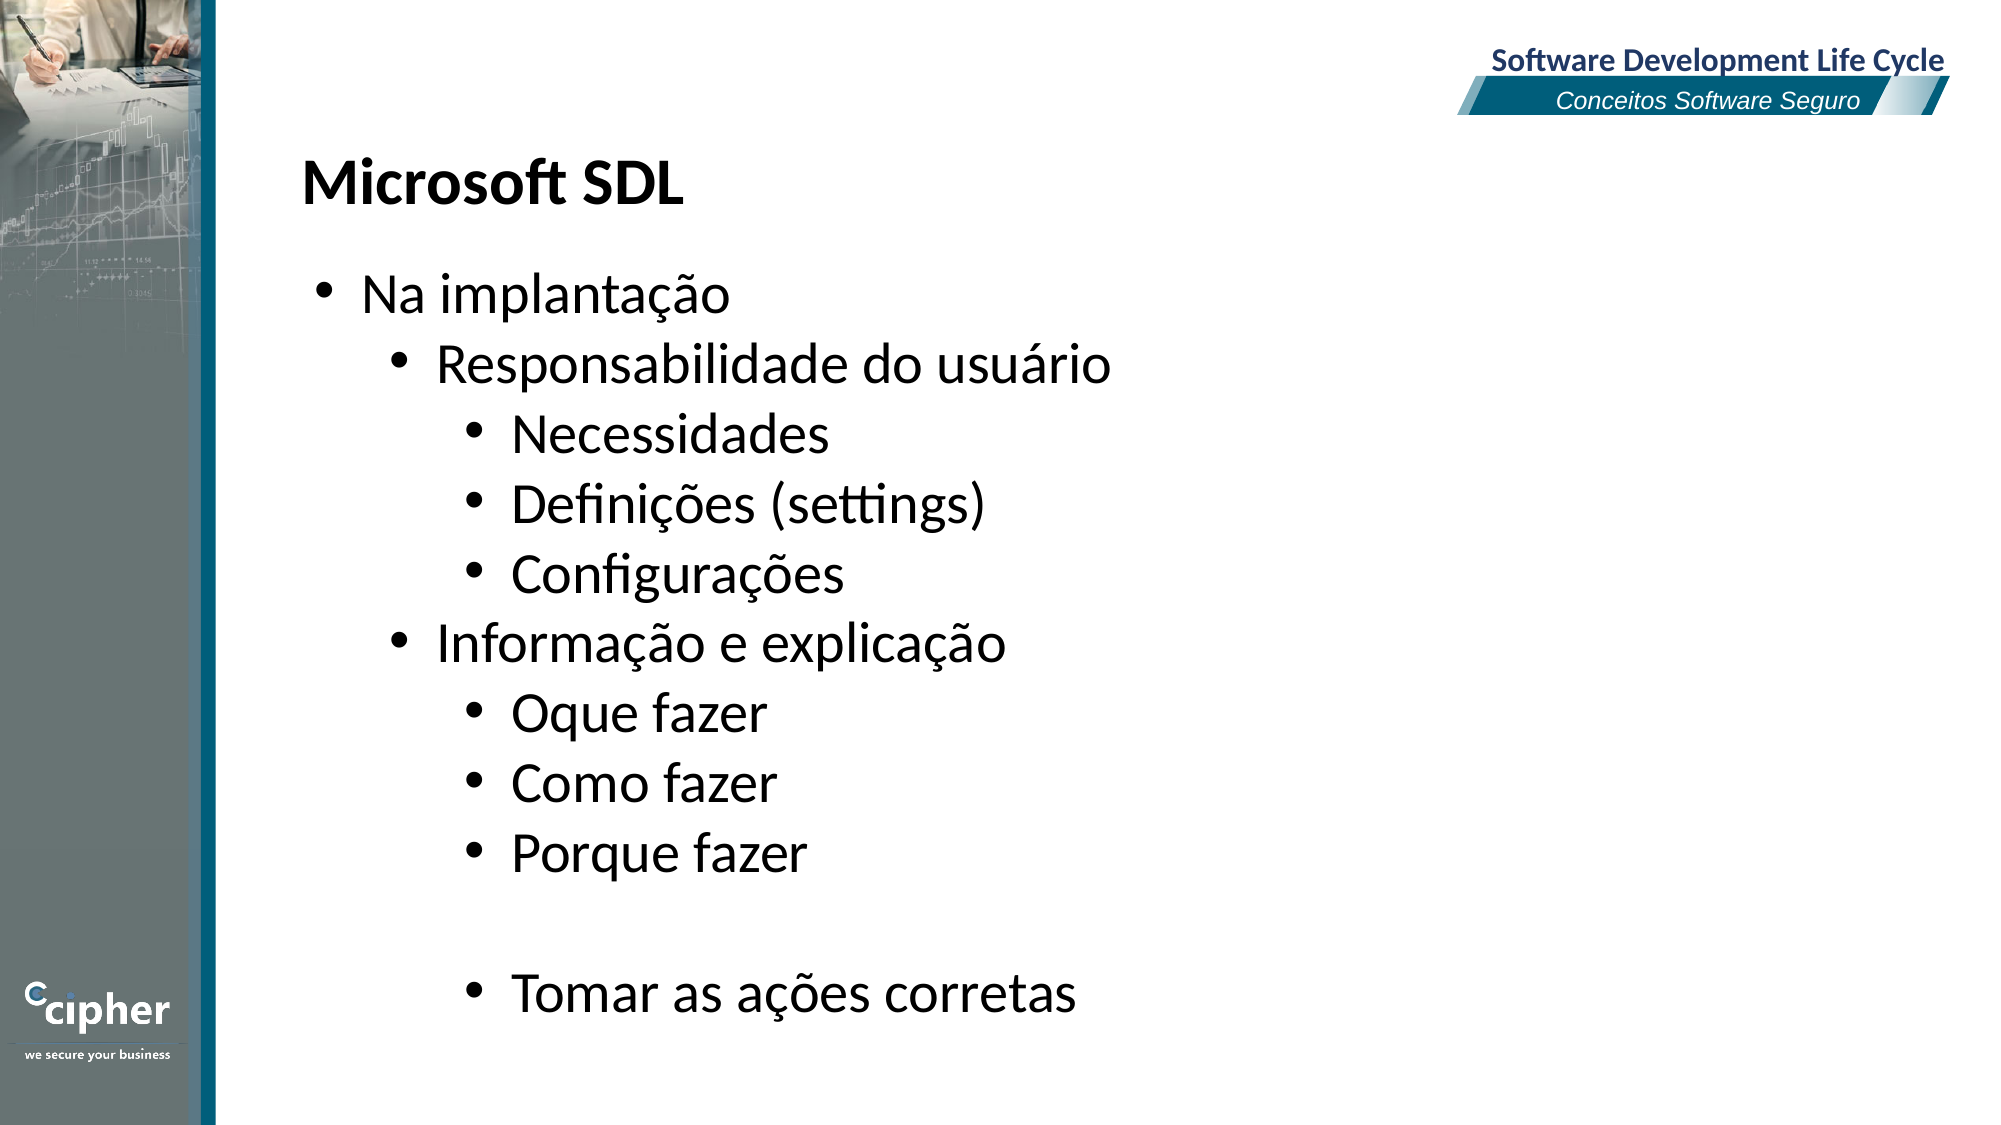

Software Development Life Cycle
Conceitos Software Seguro

Microsoft SDL
Na implantação
Responsabilidade do usuário
Necessidades
Definições (settings)
Configurações
Informação e explicação
Oque fazer
Como fazer
Porque fazer

Tomar as ações corretas